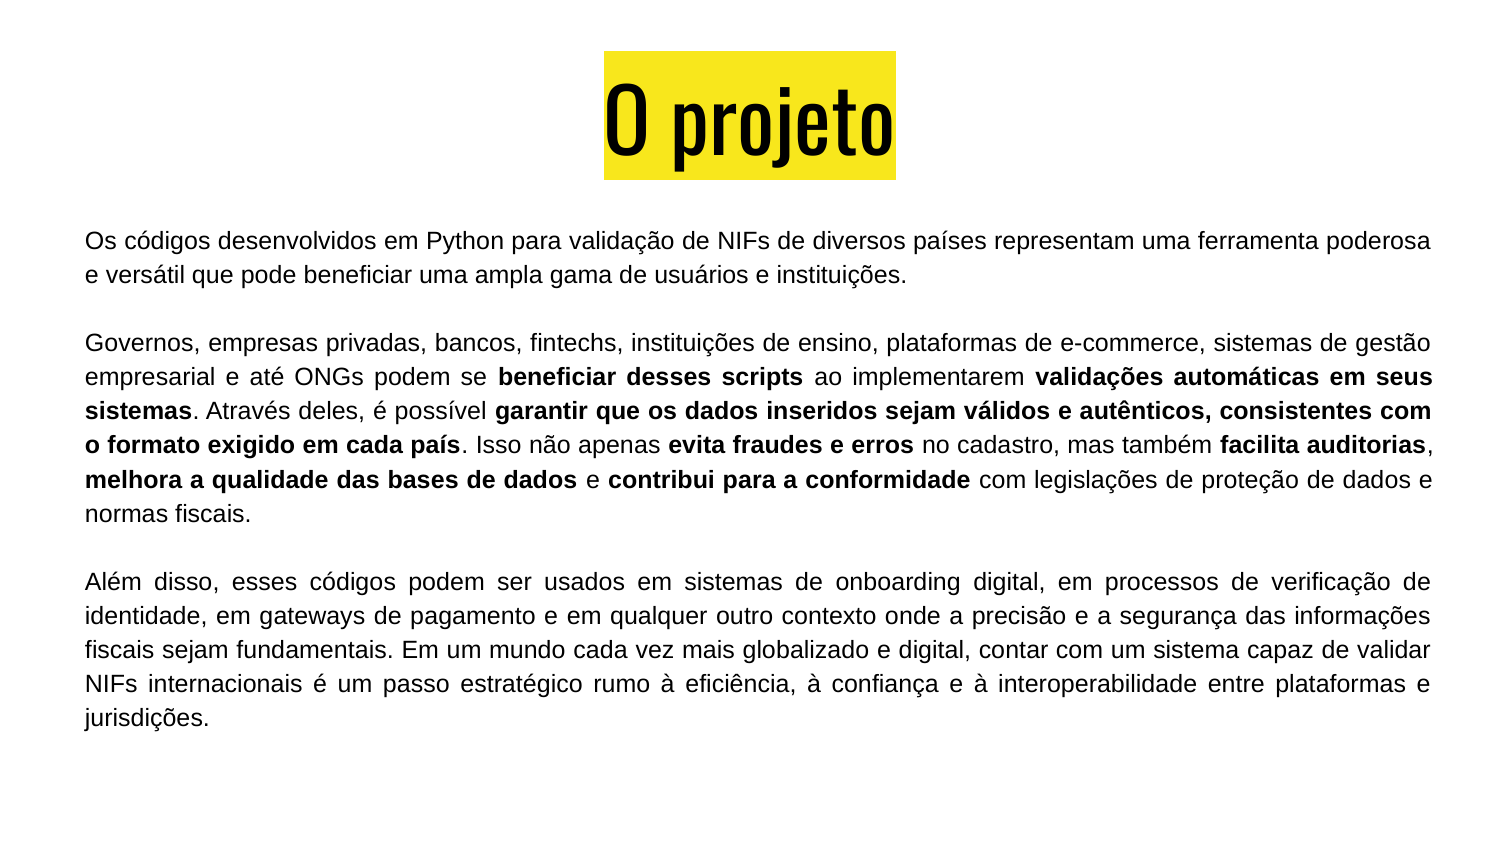

# O projeto
Os códigos desenvolvidos em Python para validação de NIFs de diversos países representam uma ferramenta poderosa e versátil que pode beneficiar uma ampla gama de usuários e instituições.

Governos, empresas privadas, bancos, fintechs, instituições de ensino, plataformas de e-commerce, sistemas de gestão empresarial e até ONGs podem se beneficiar desses scripts ao implementarem validações automáticas em seus sistemas. Através deles, é possível garantir que os dados inseridos sejam válidos e autênticos, consistentes com o formato exigido em cada país. Isso não apenas evita fraudes e erros no cadastro, mas também facilita auditorias, melhora a qualidade das bases de dados e contribui para a conformidade com legislações de proteção de dados e normas fiscais.

Além disso, esses códigos podem ser usados em sistemas de onboarding digital, em processos de verificação de identidade, em gateways de pagamento e em qualquer outro contexto onde a precisão e a segurança das informações fiscais sejam fundamentais. Em um mundo cada vez mais globalizado e digital, contar com um sistema capaz de validar NIFs internacionais é um passo estratégico rumo à eficiência, à confiança e à interoperabilidade entre plataformas e jurisdições.